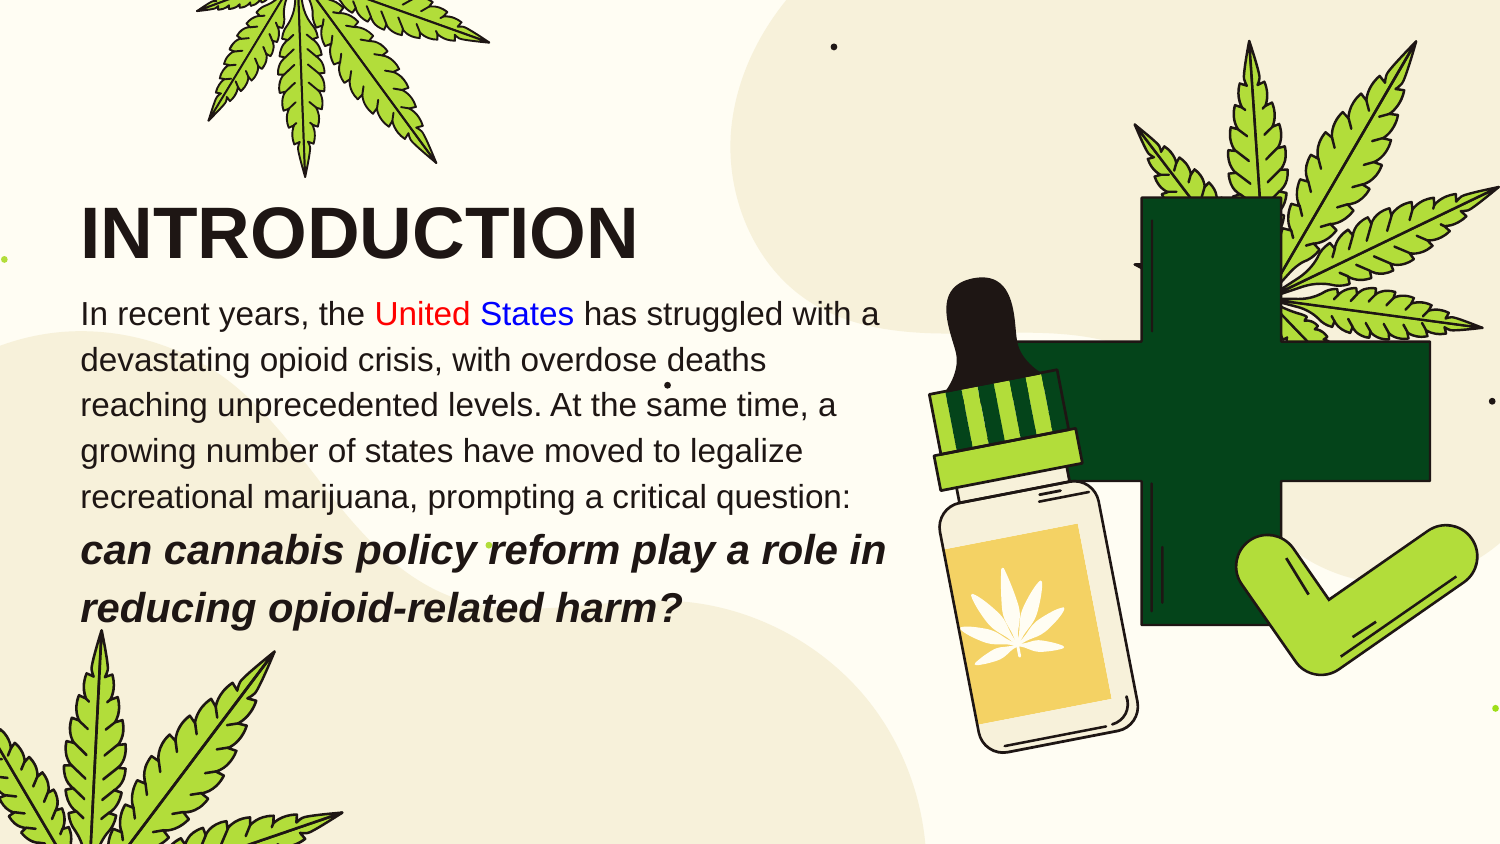

# INTRODUCTION

In recent years, the United States has struggled with a devastating opioid crisis, with overdose deaths reaching unprecedented levels. At the same time, a growing number of states have moved to legalize recreational marijuana, prompting a critical question: can cannabis policy reform play a role in reducing opioid-related harm?